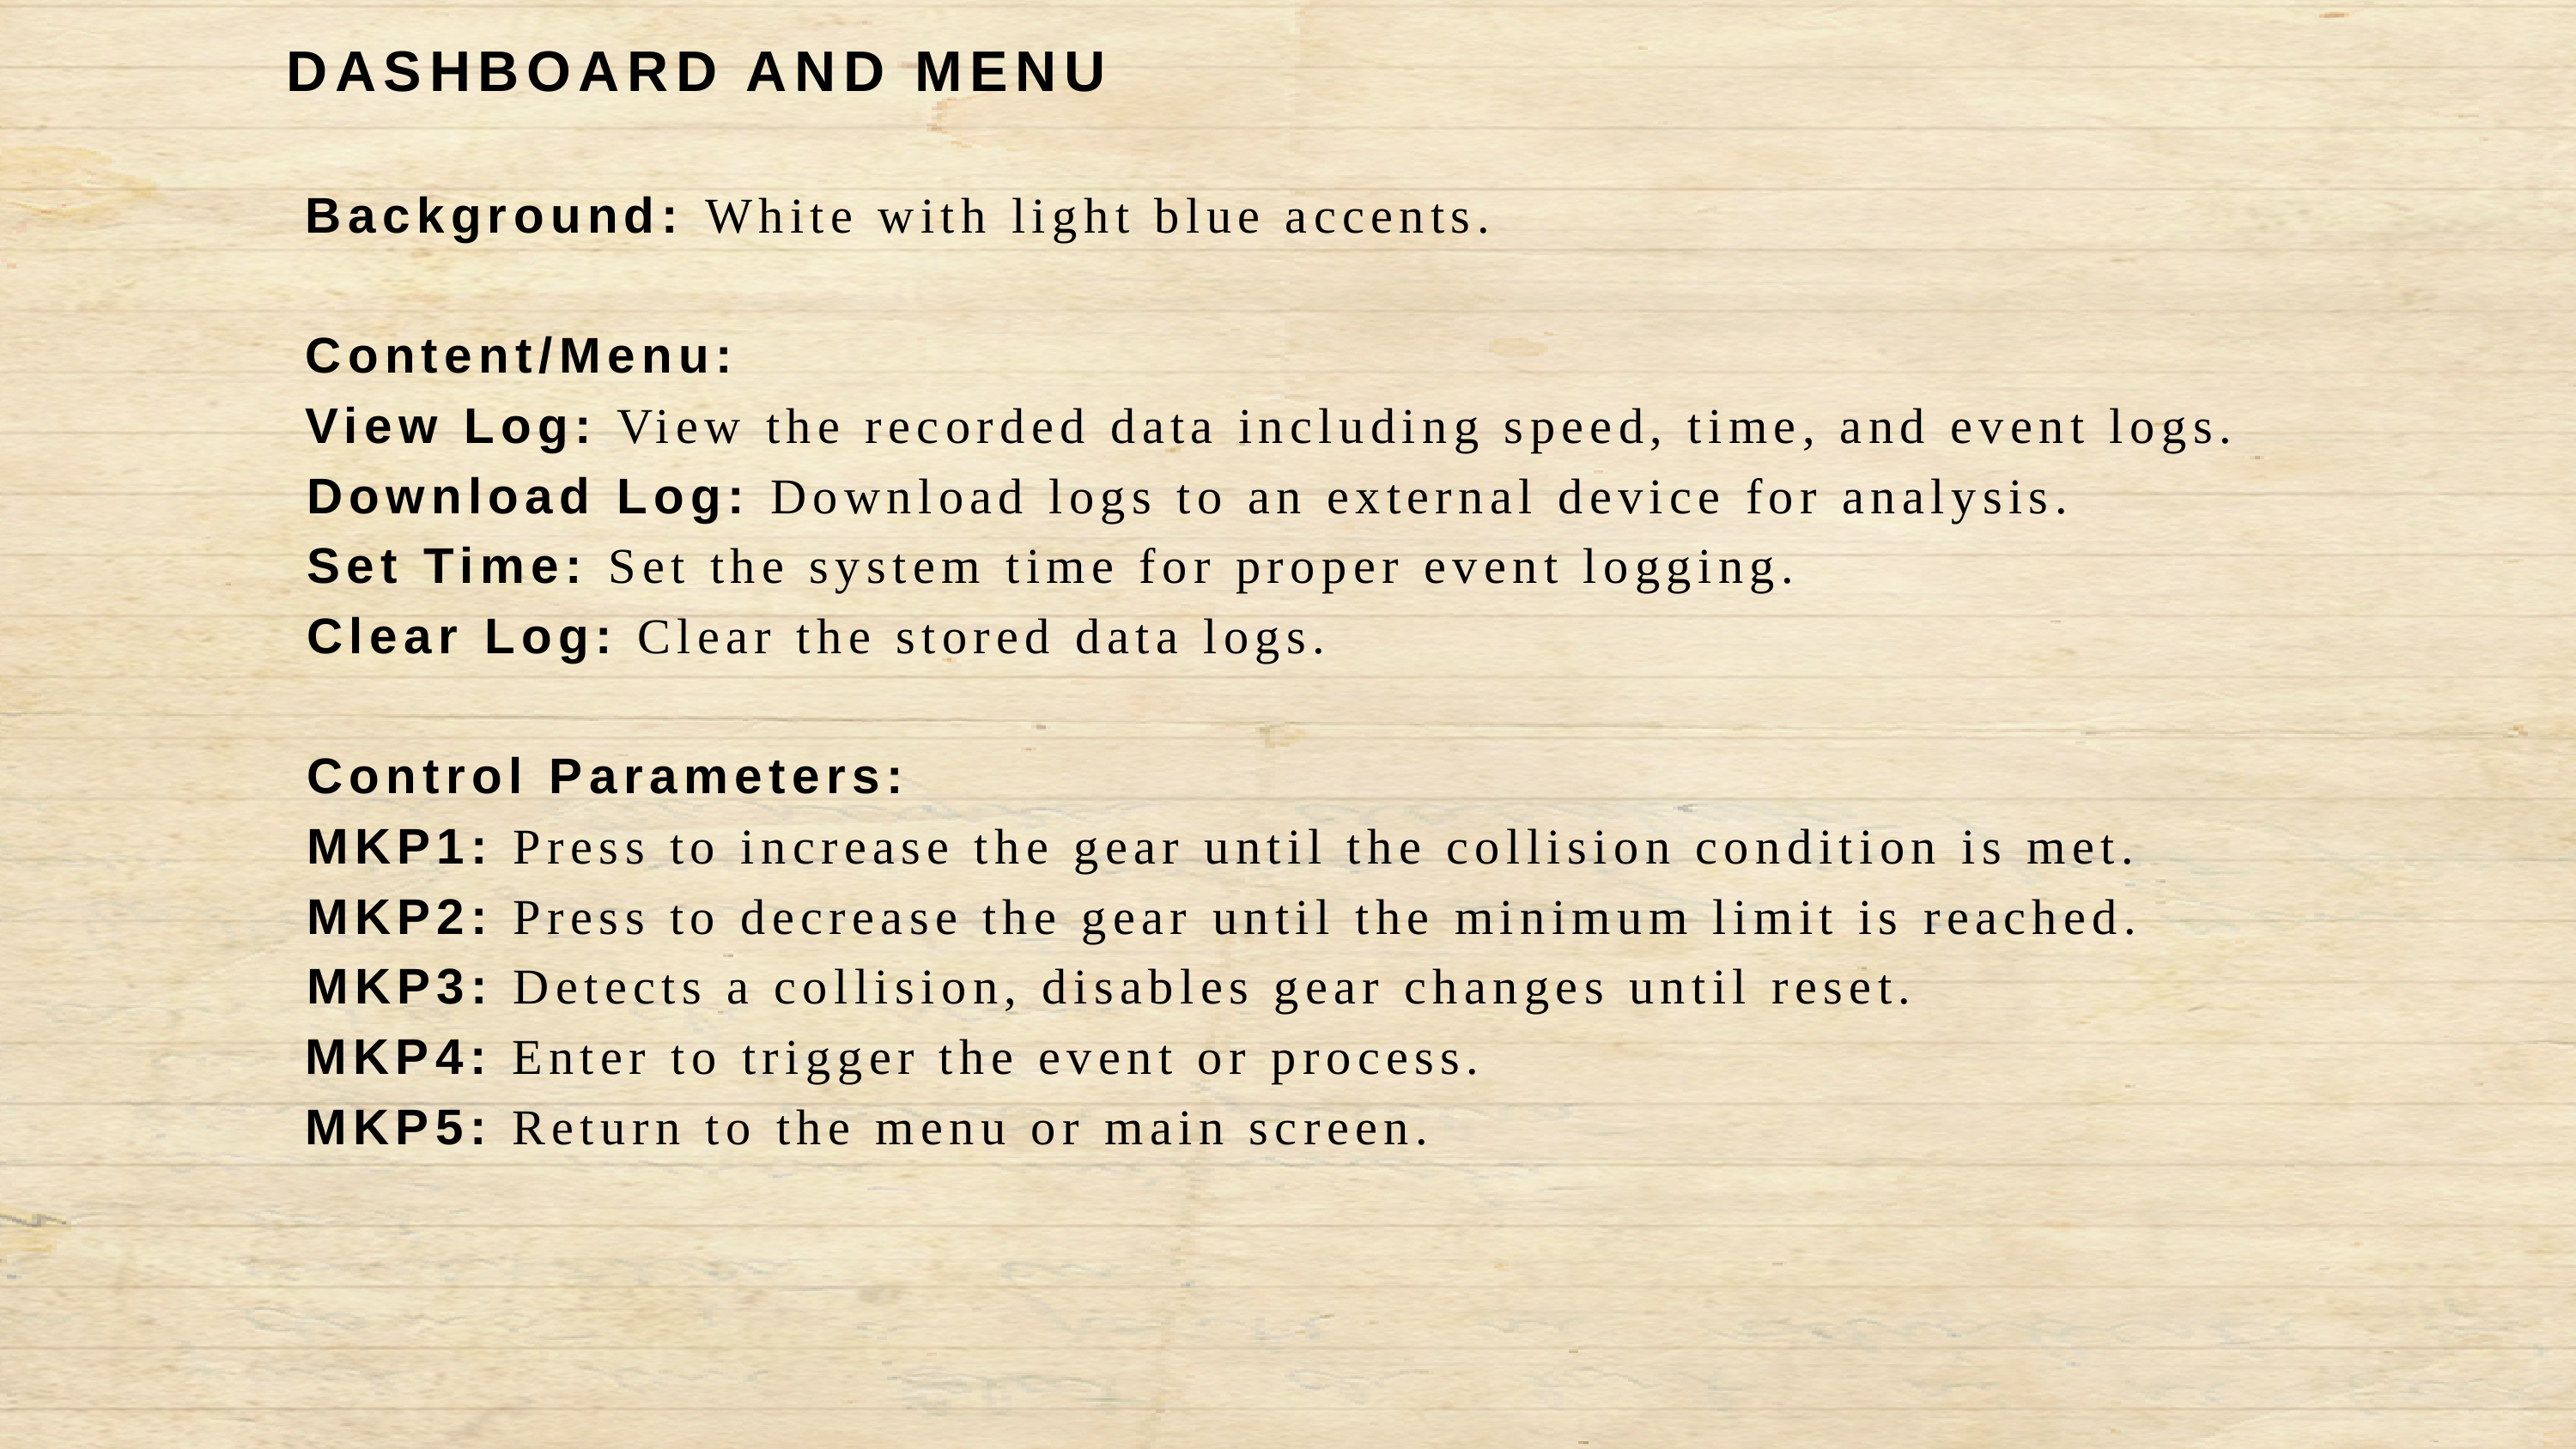

DASHBOARD AND MENU

 Background: White with light blue accents.

 Content/Menu:
 View Log: View the recorded data including speed, time, and event logs.
 Download Log: Download logs to an external device for analysis.
 Set Time: Set the system time for proper event logging.
 Clear Log: Clear the stored data logs.

 Control Parameters:
 MKP1: Press to increase the gear until the collision condition is met.
 MKP2: Press to decrease the gear until the minimum limit is reached.
 MKP3: Detects a collision, disables gear changes until reset.
 MKP4: Enter to trigger the event or process.
 MKP5: Return to the menu or main screen.